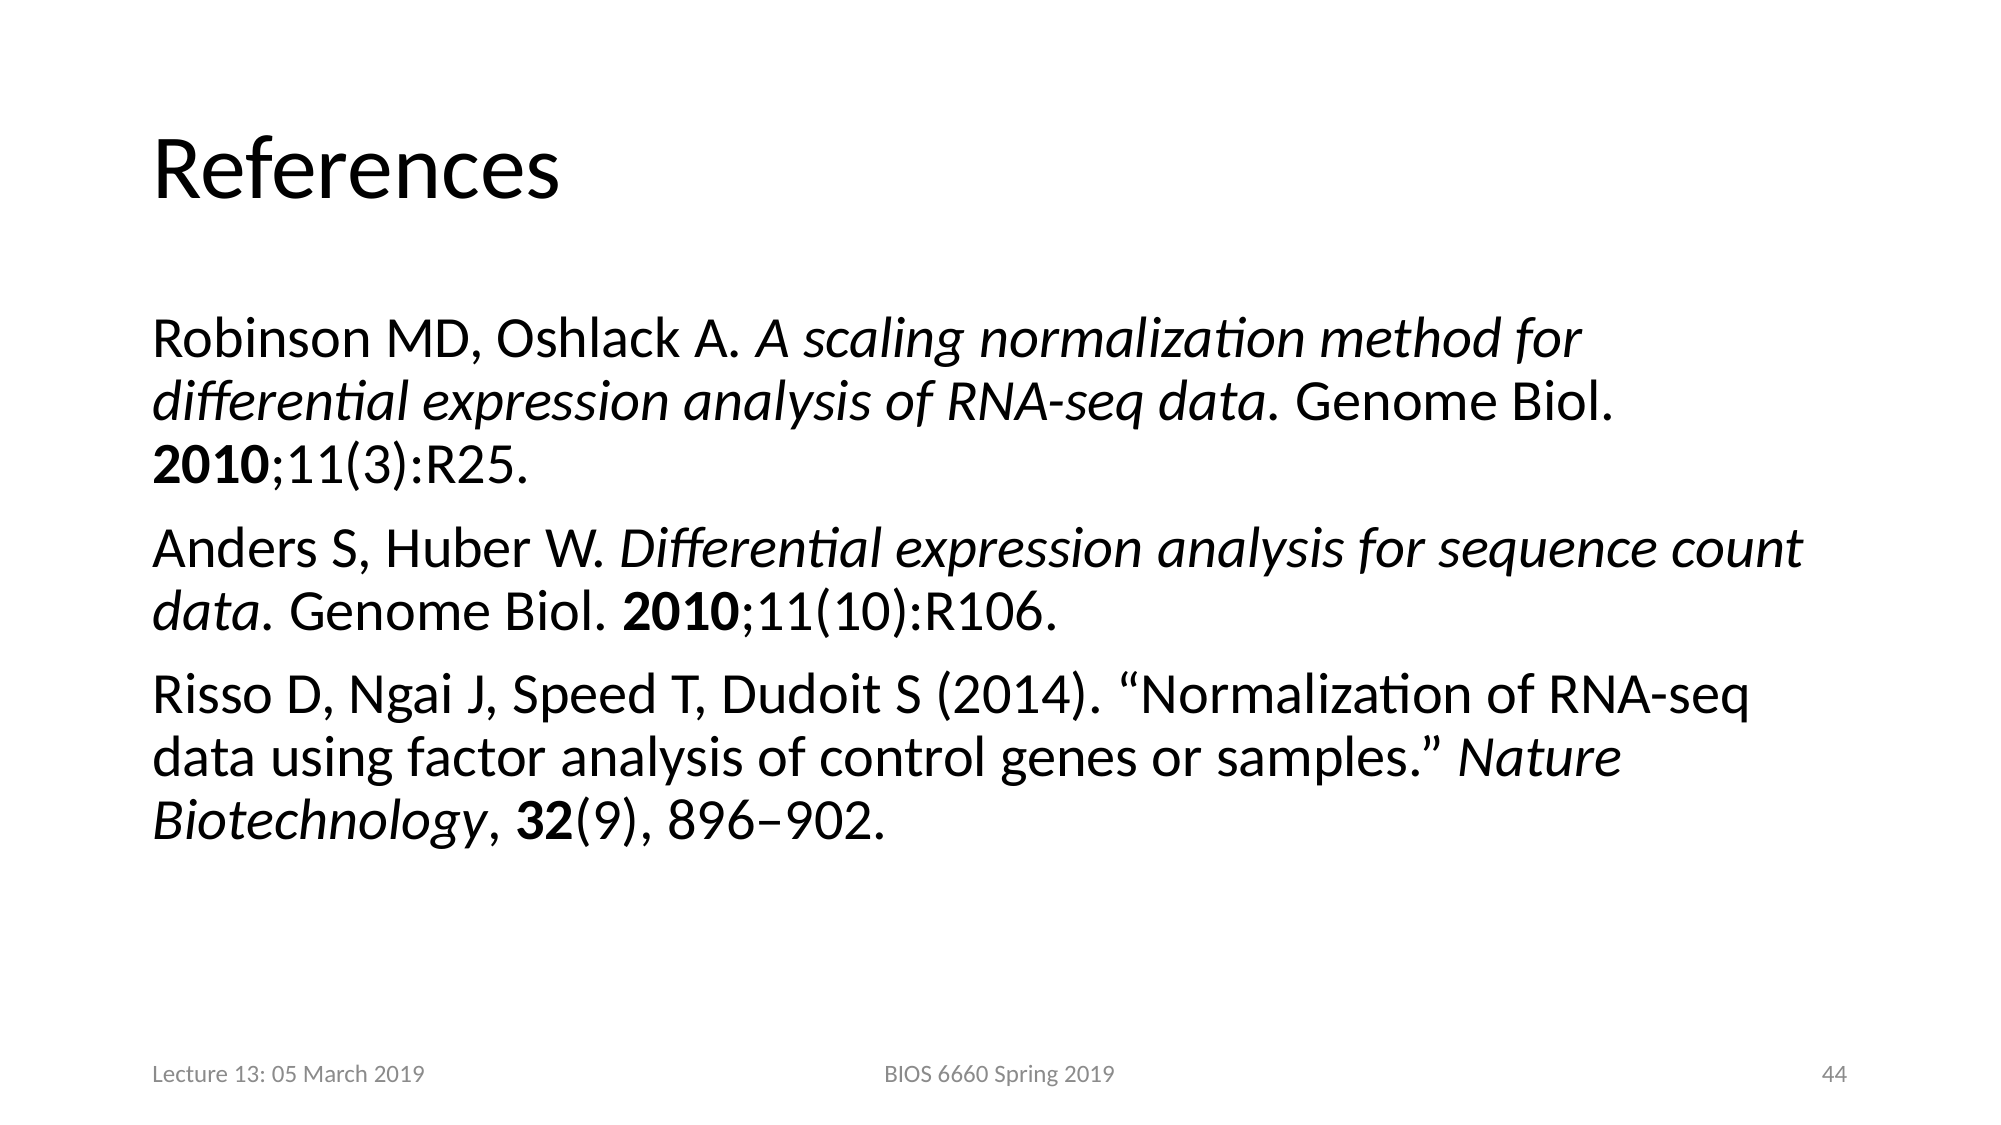

# References
Robinson MD, Oshlack A. A scaling normalization method for differential expression analysis of RNA-seq data. Genome Biol. 2010;11(3):R25.
Anders S, Huber W. Differential expression analysis for sequence count data. Genome Biol. 2010;11(10):R106.
Risso D, Ngai J, Speed T, Dudoit S (2014). “Normalization of RNA-seq data using factor analysis of control genes or samples.” Nature Biotechnology, 32(9), 896–902.

Lecture 13: 05 March 2019
BIOS 6660 Spring 2019
44